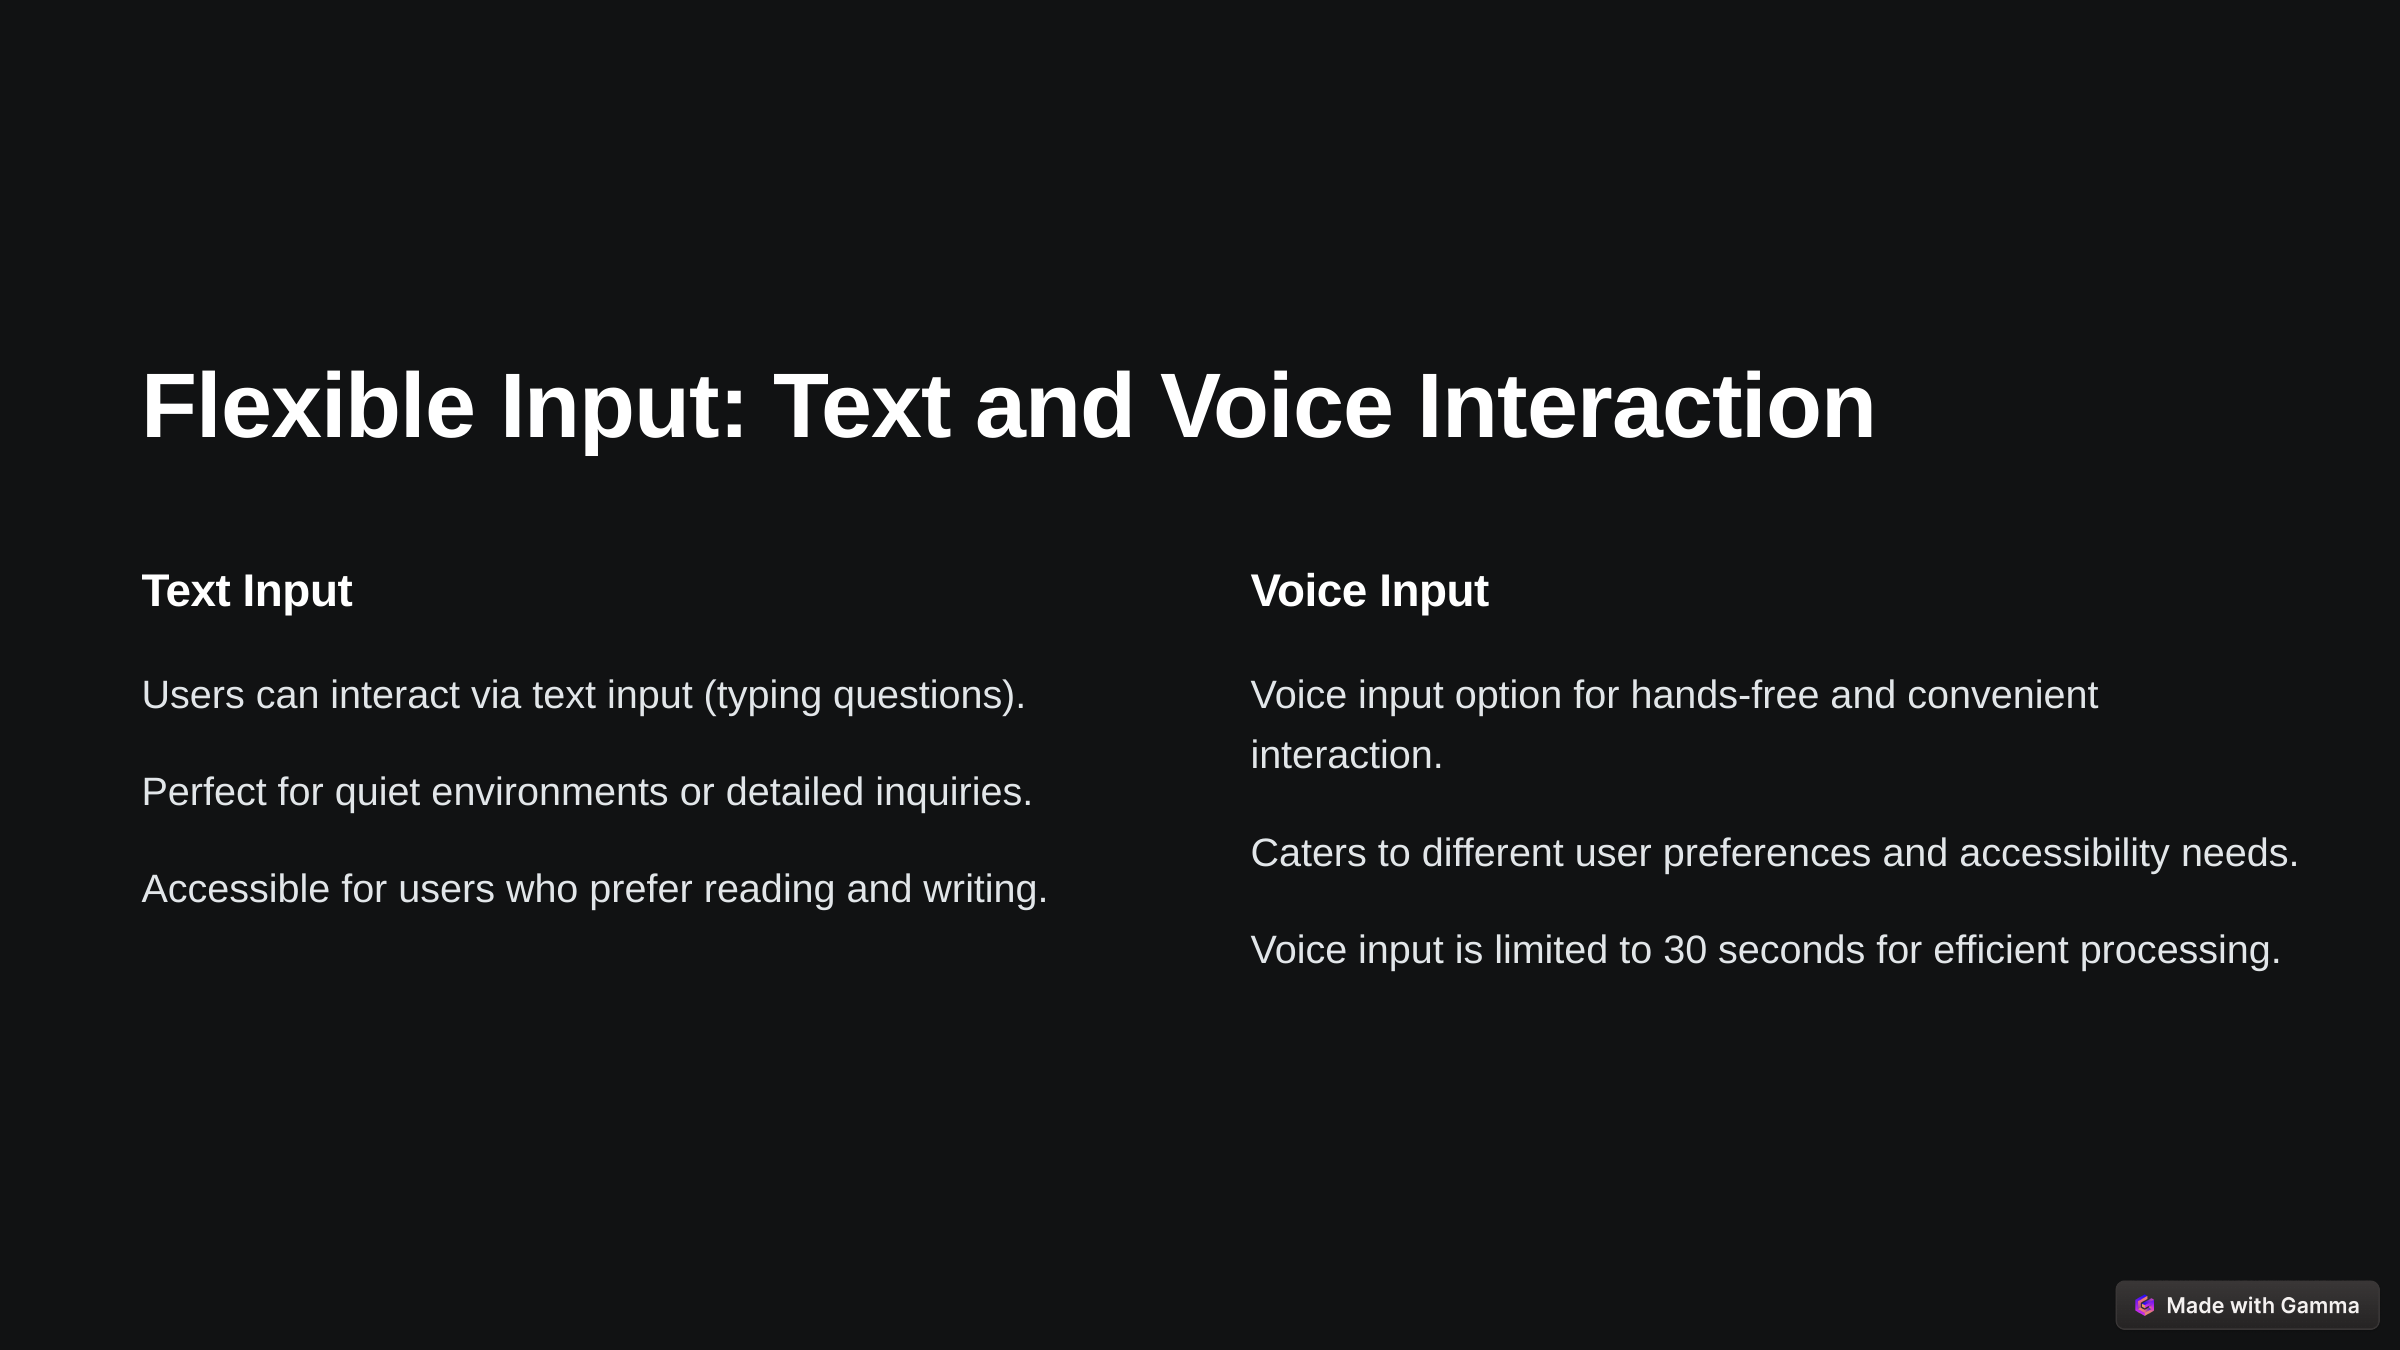

Flexible Input: Text and Voice Interaction
Text Input
Voice Input
Users can interact via text input (typing questions).
Voice input option for hands-free and convenient interaction.
Perfect for quiet environments or detailed inquiries.
Caters to different user preferences and accessibility needs.
Accessible for users who prefer reading and writing.
Voice input is limited to 30 seconds for efficient processing.